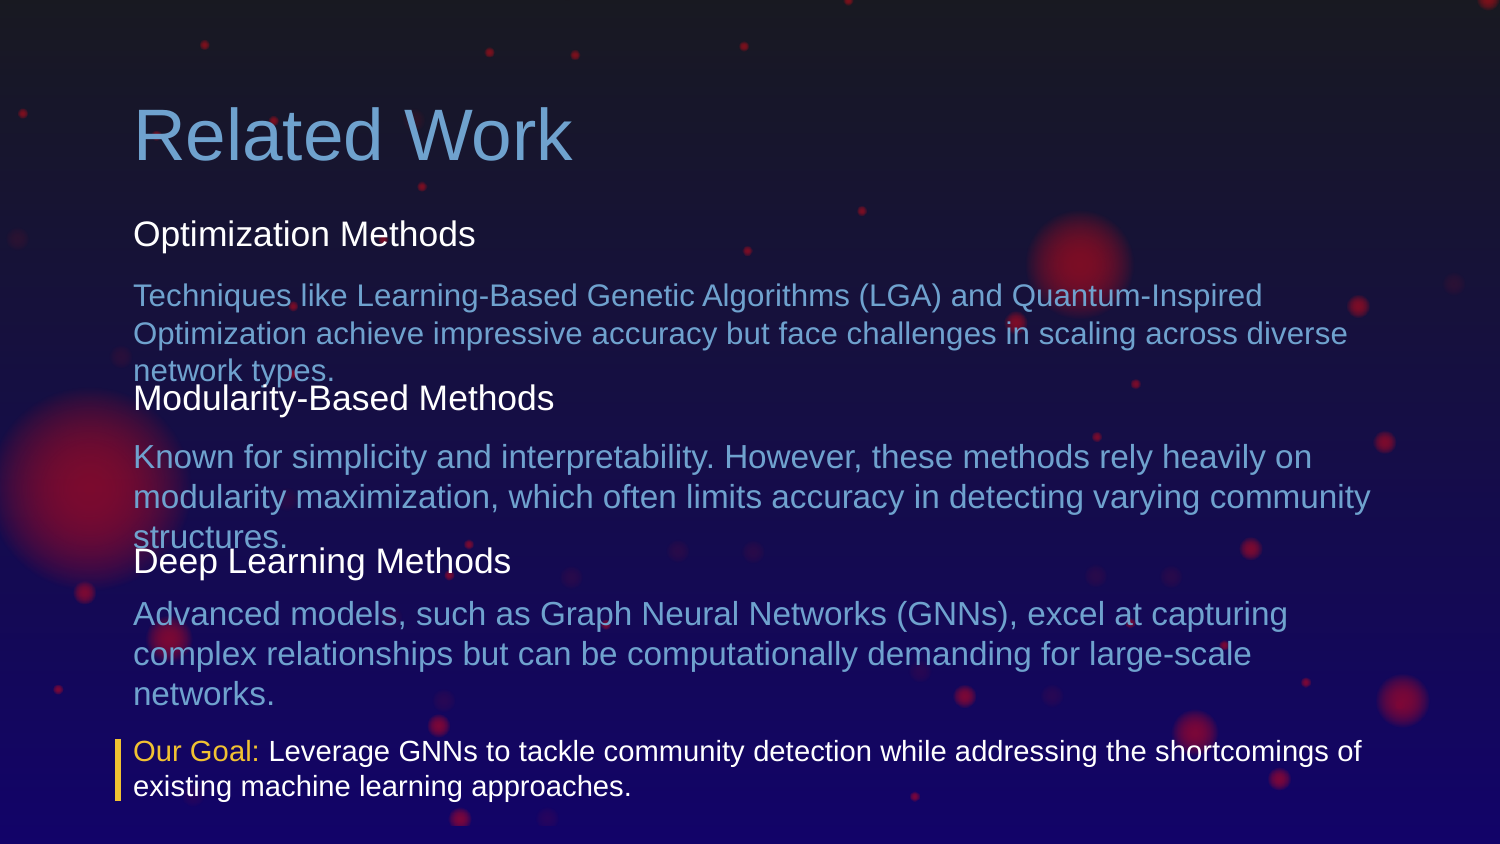

# Related Work
Optimization Methods
Techniques like Learning-Based Genetic Algorithms (LGA) and Quantum-Inspired Optimization achieve impressive accuracy but face challenges in scaling across diverse network types.
Modularity-Based Methods
Known for simplicity and interpretability. However, these methods rely heavily on modularity maximization, which often limits accuracy in detecting varying community structures.
Deep Learning Methods
Advanced models, such as Graph Neural Networks (GNNs), excel at capturing complex relationships but can be computationally demanding for large-scale networks.
Our Goal: Leverage GNNs to tackle community detection while addressing the shortcomings of existing machine learning approaches.